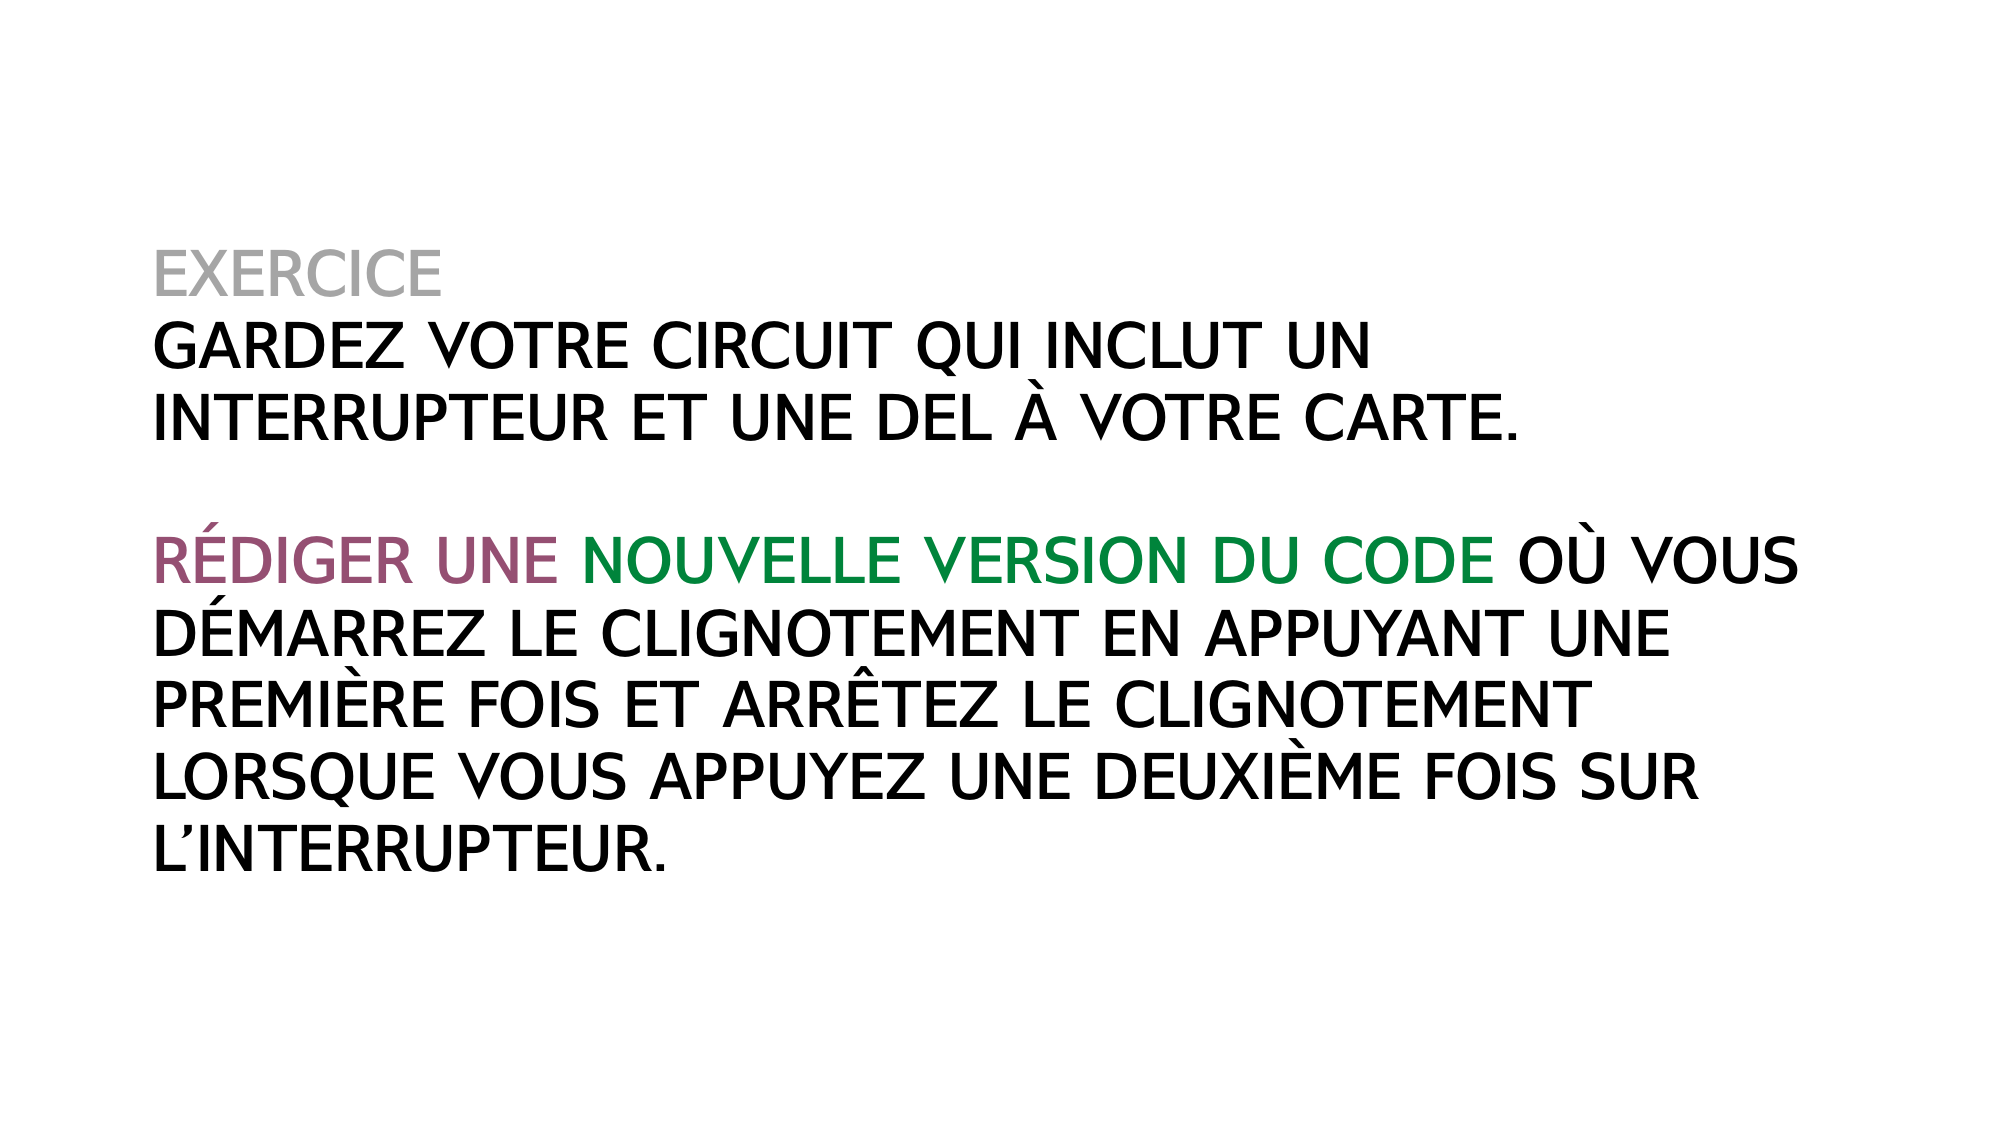

# EXERCICE GARDEZ VOTRE CIRCUIT QUI INCLUT UN INTERRUPTEUR ET UNE DEL À VOTRE CARTE. RÉDIGER UNE NOUVELLE VERSION DU CODE OÙ VOUS DÉMARREZ LE CLIGNOTEMENT EN APPUYANT UNE PREMIÈRE FOIS ET ARRÊTEZ LE CLIGNOTEMENT LORSQUE VOUS APPUYEZ UNE DEUXIÈME FOIS SUR L’INTERRUPTEUR.